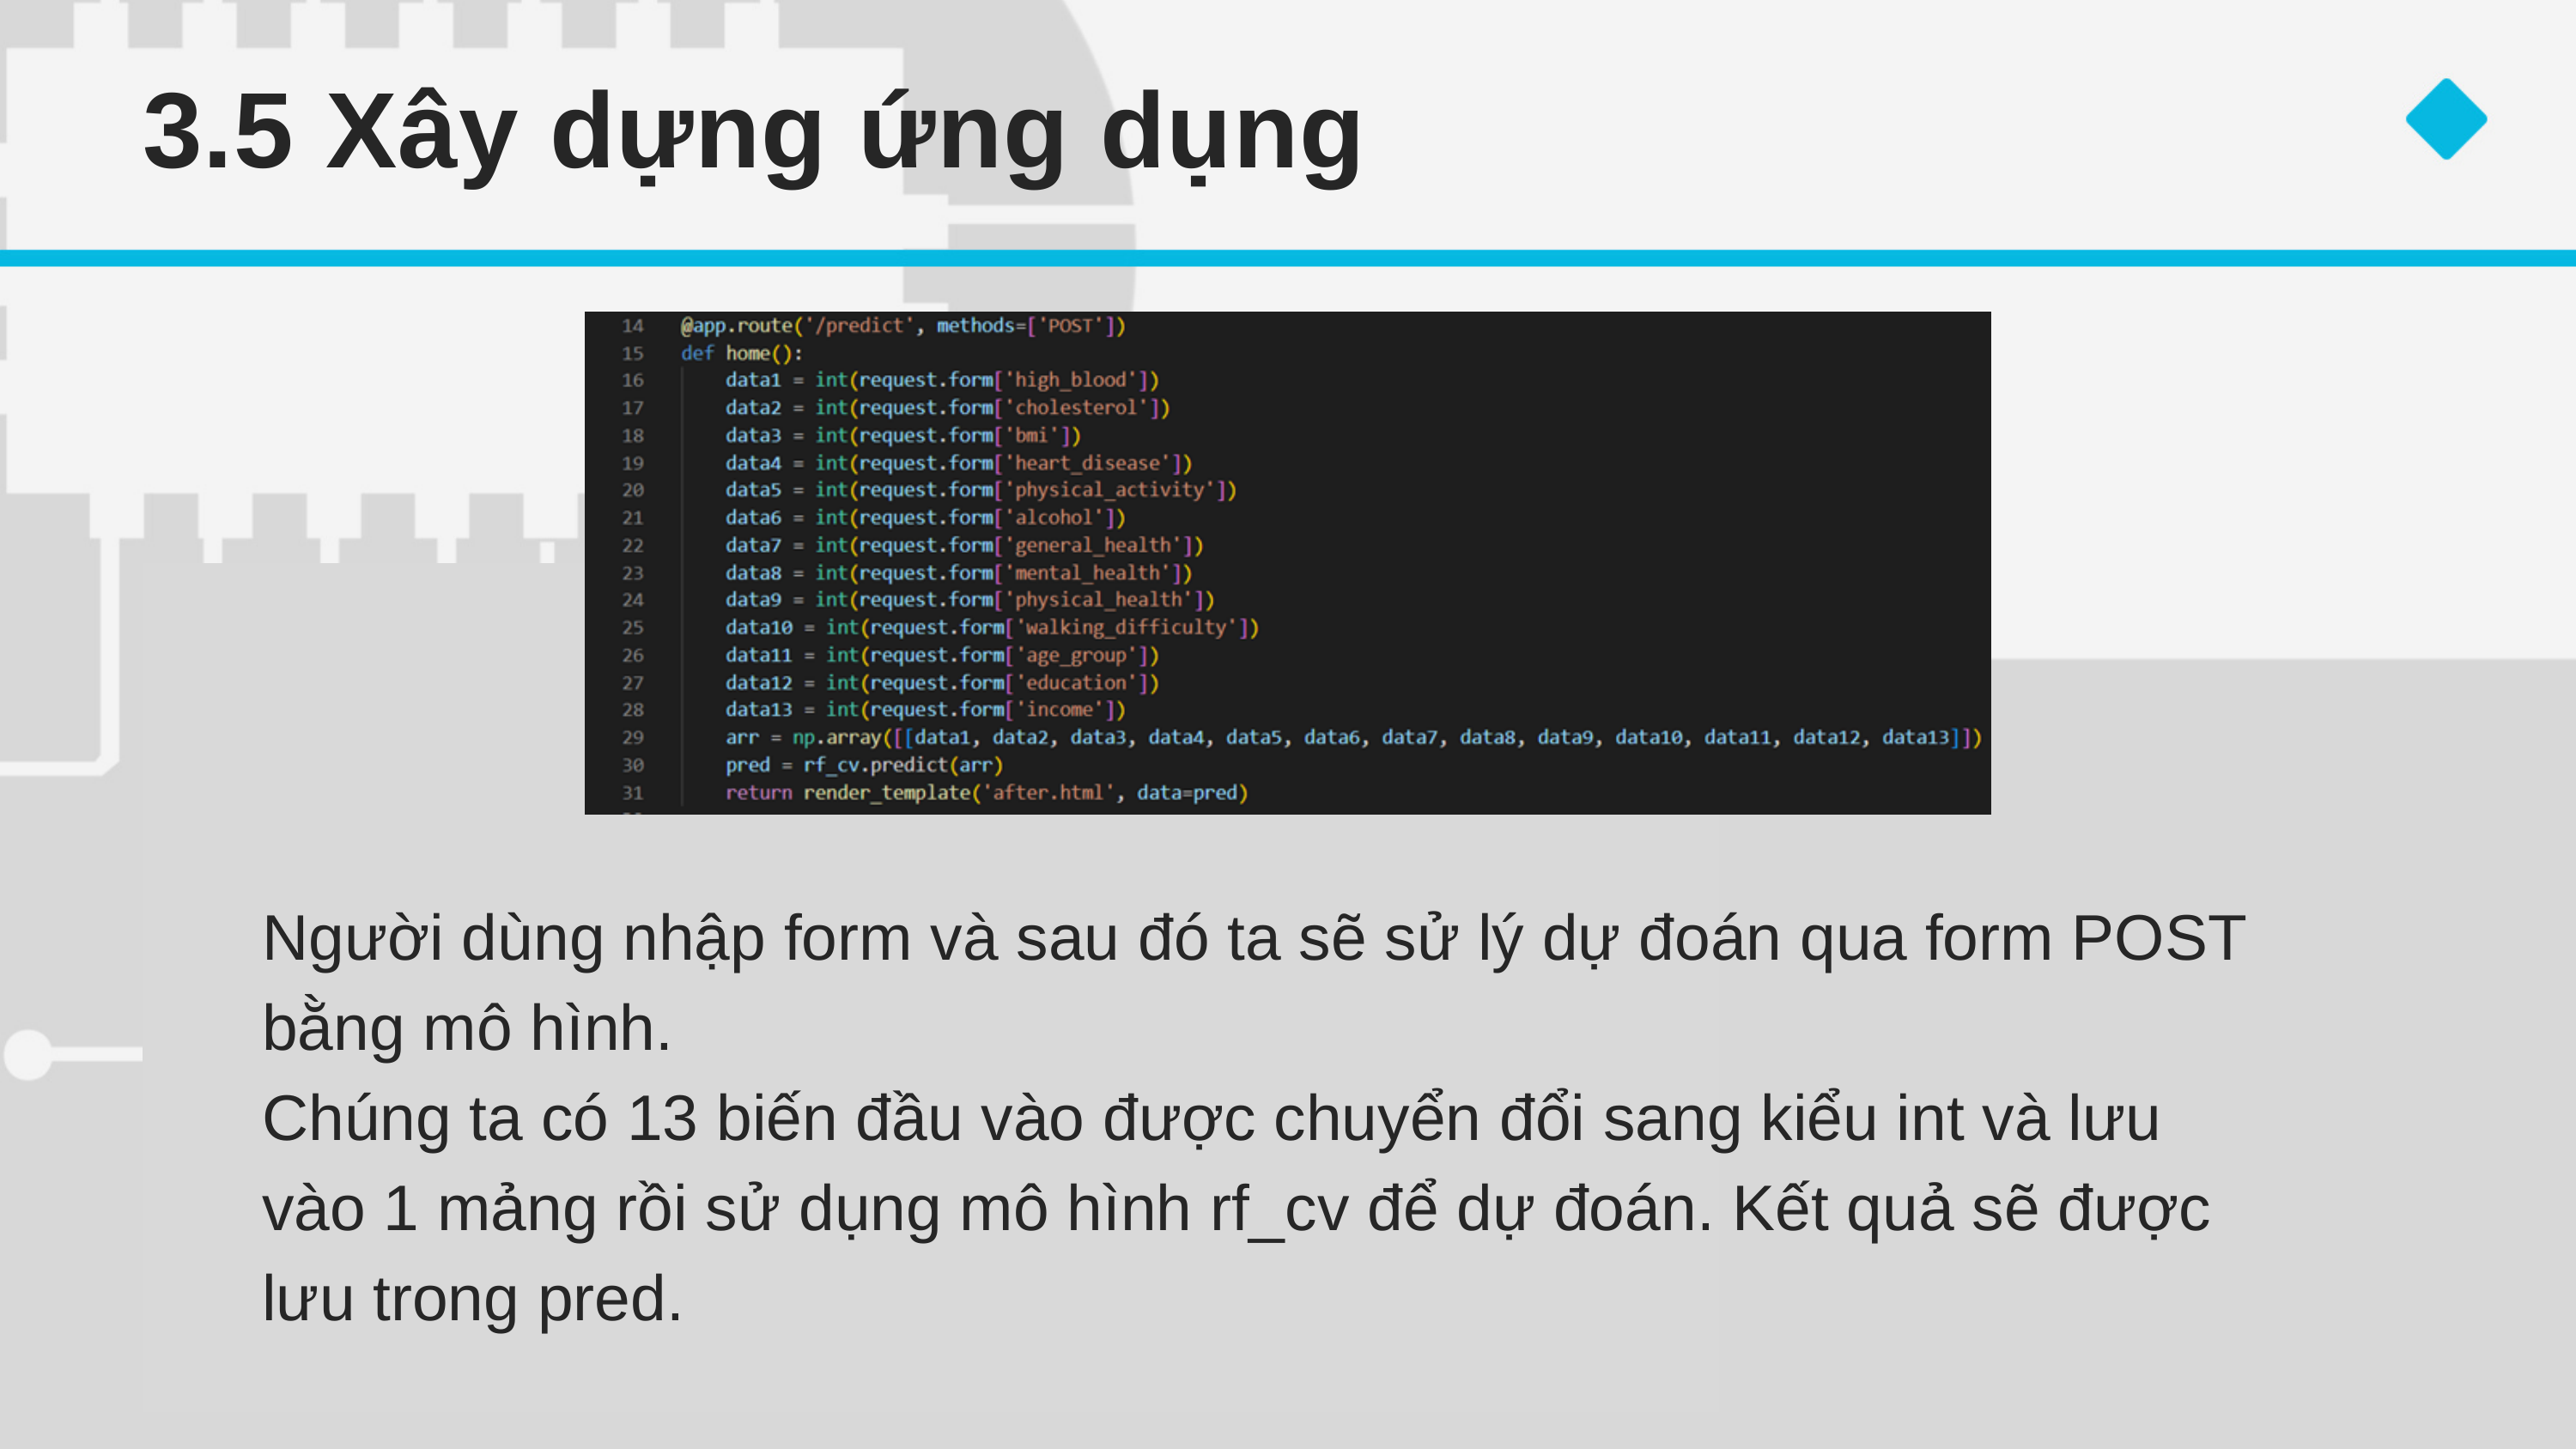

3.5 Xây dựng ứng dụng

Người dùng nhập form và sau đó ta sẽ sử lý dự đoán qua form POST bằng mô hình.
Chúng ta có 13 biến đầu vào được chuyển đổi sang kiểu int và lưu vào 1 mảng rồi sử dụng mô hình rf_cv để dự đoán. Kết quả sẽ được lưu trong pred.